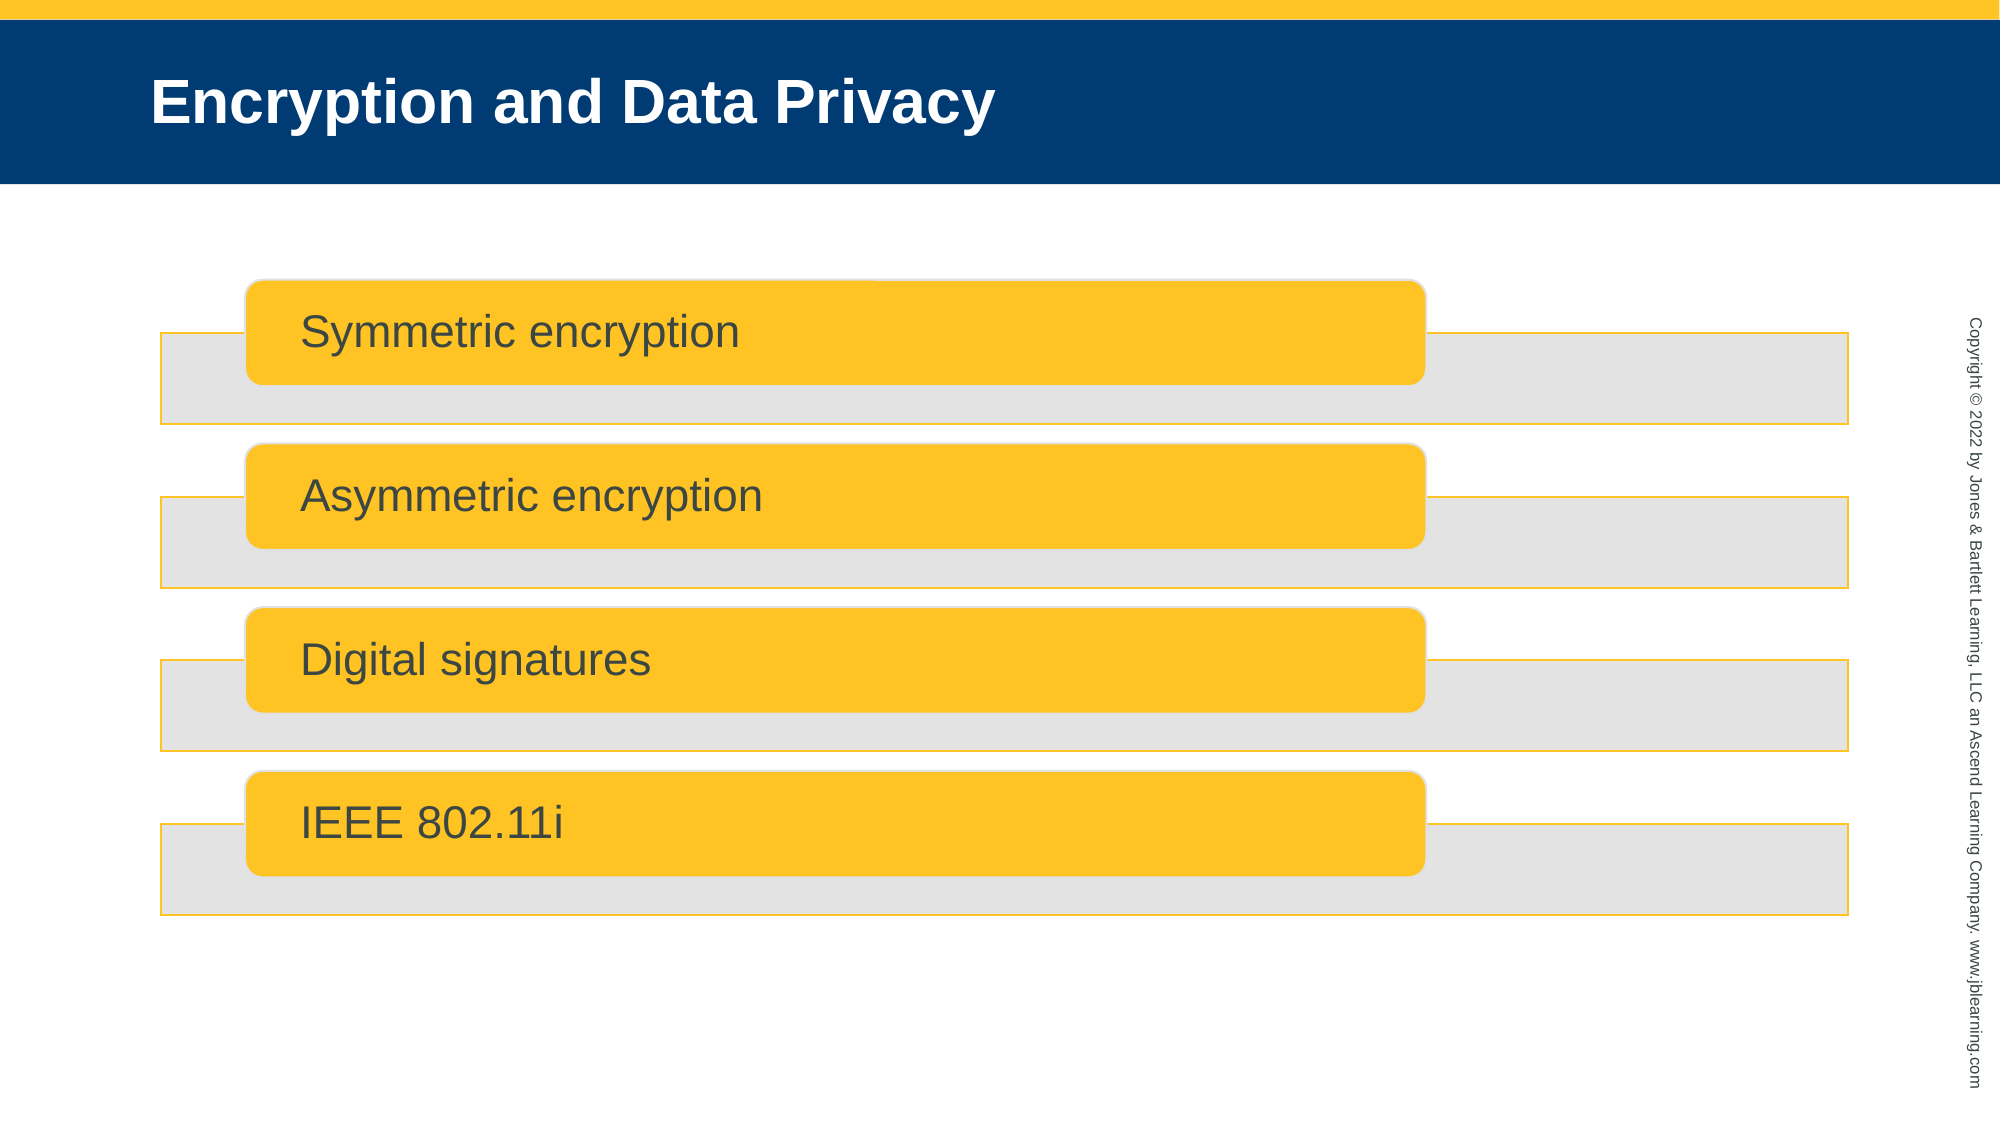

# Encryption and Data Privacy

Symmetric encryption
Asymmetric encryption
Digital signatures
IEEE 802.11i